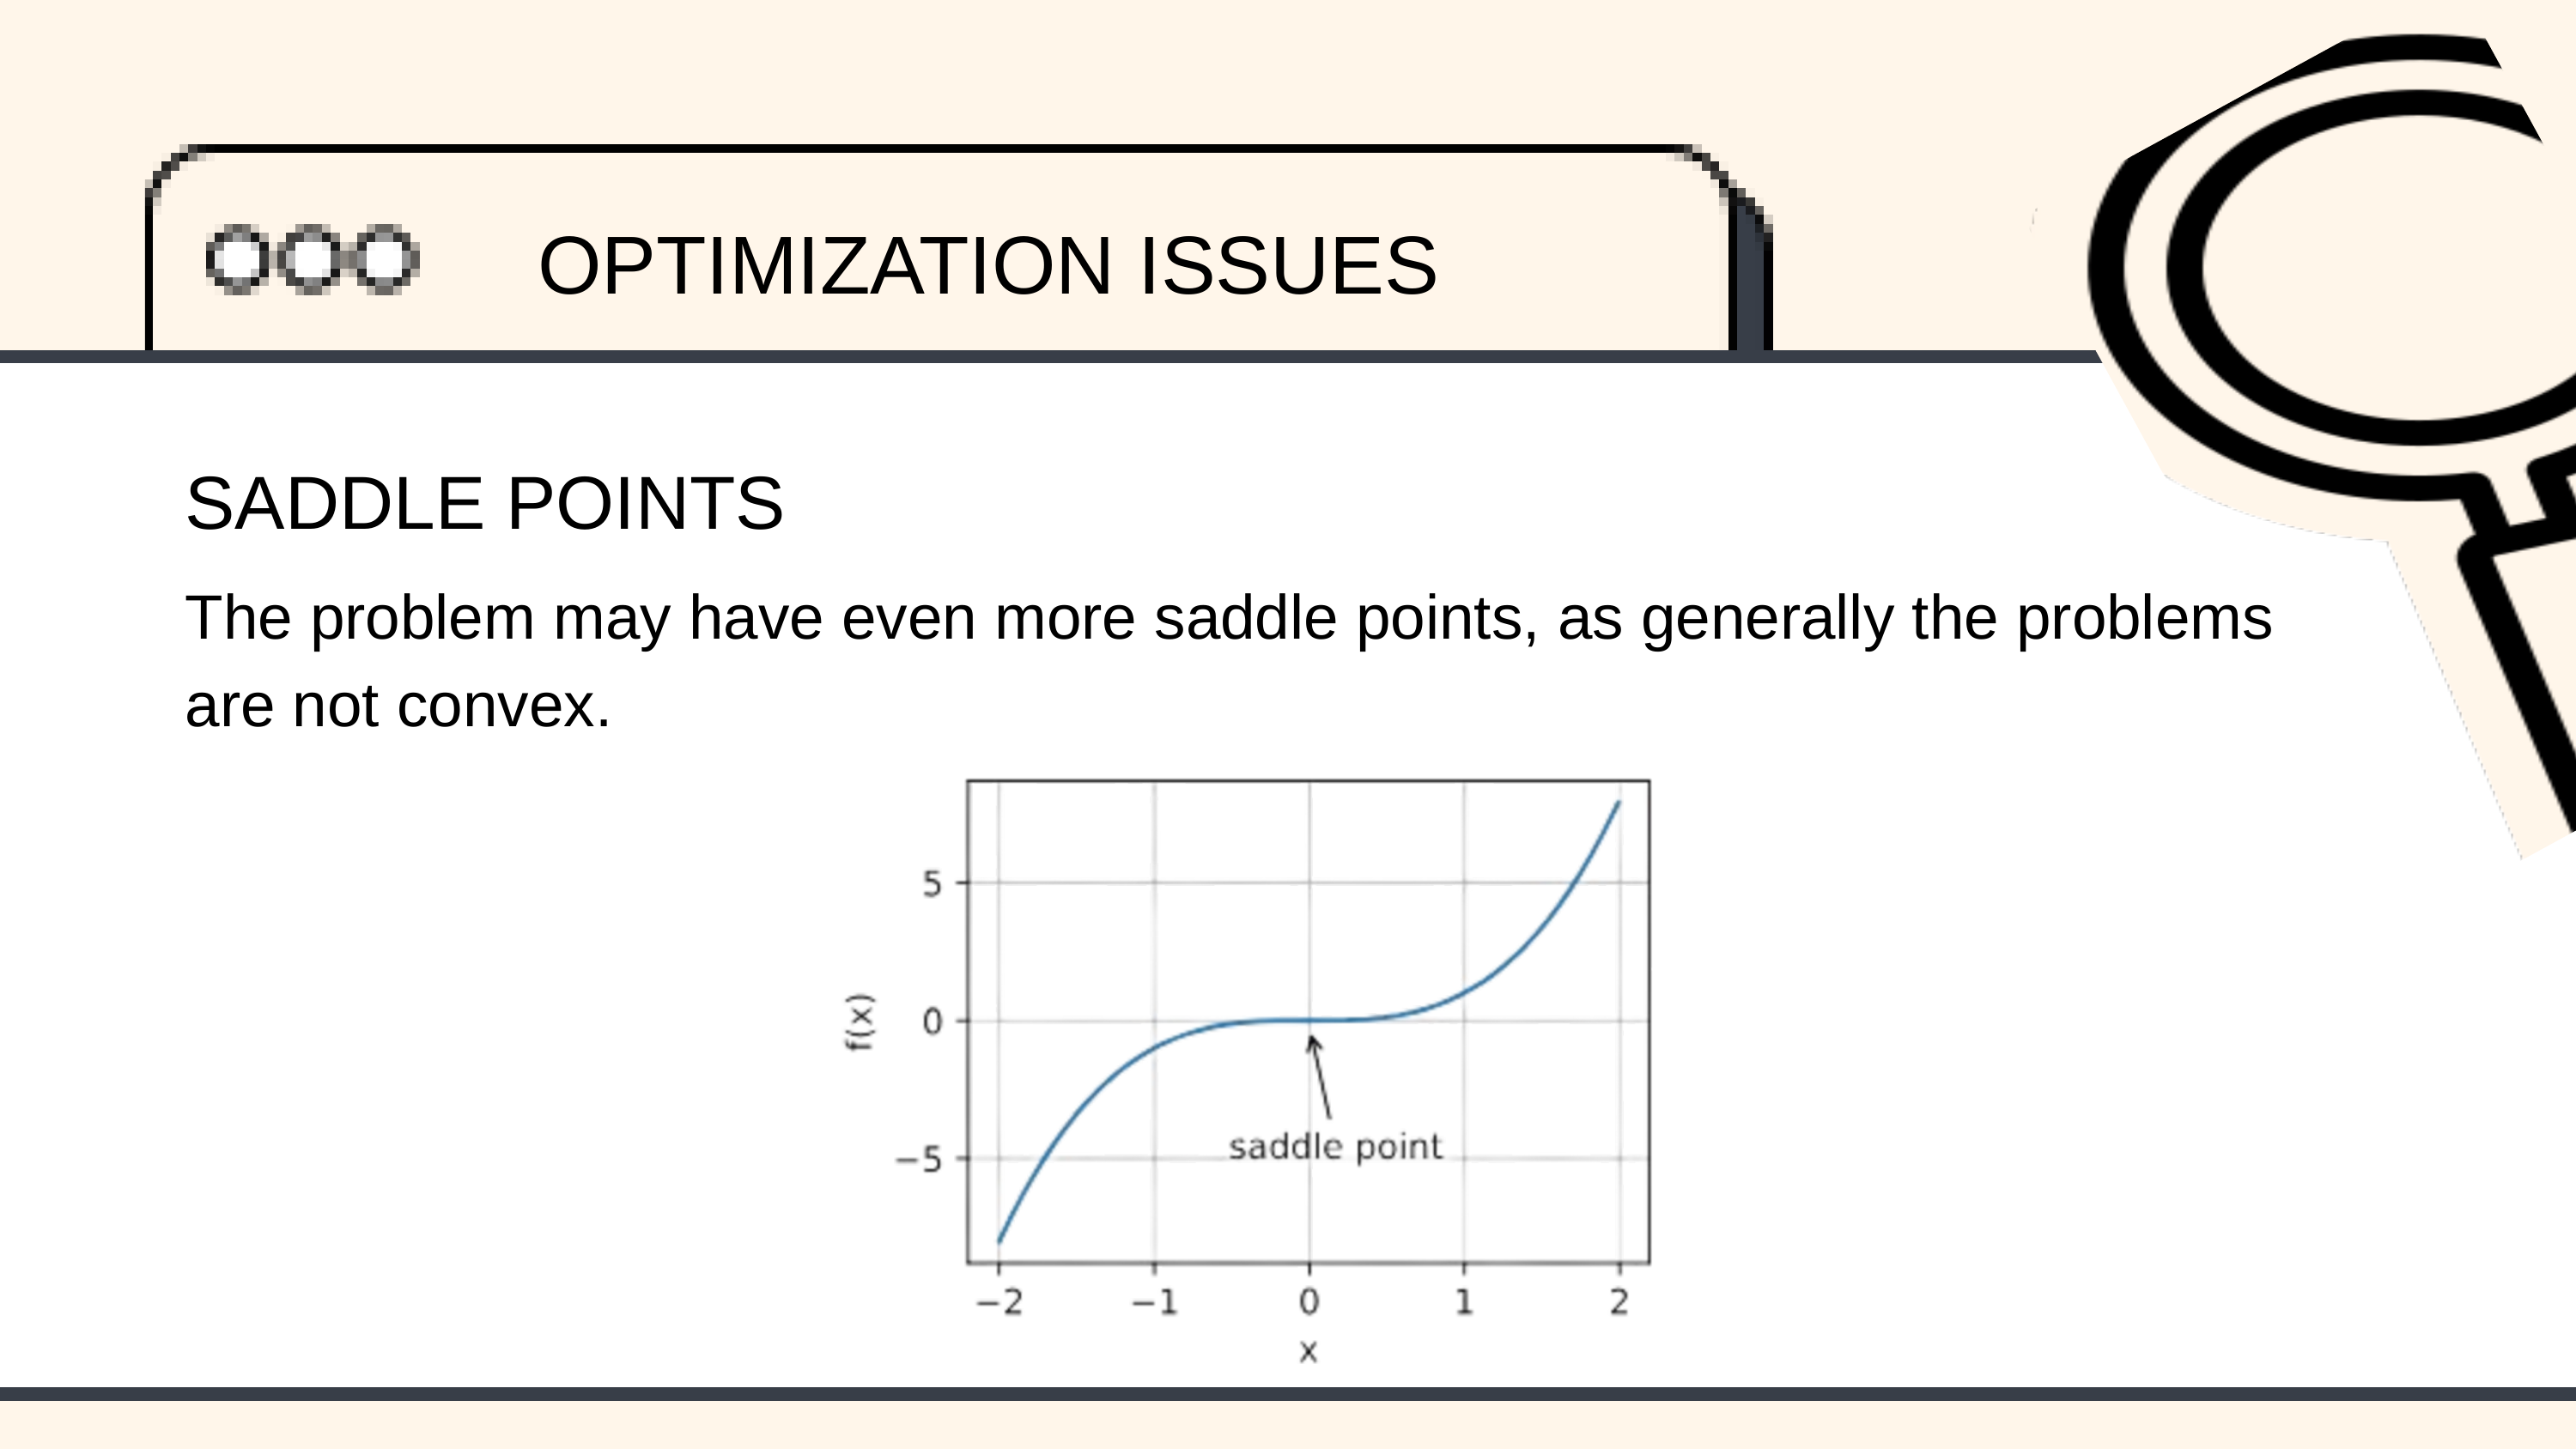

OPTIMIZATION ISSUES

SADDLE POINTS

The problem may have even more saddle points, as generally the problems are not convex.